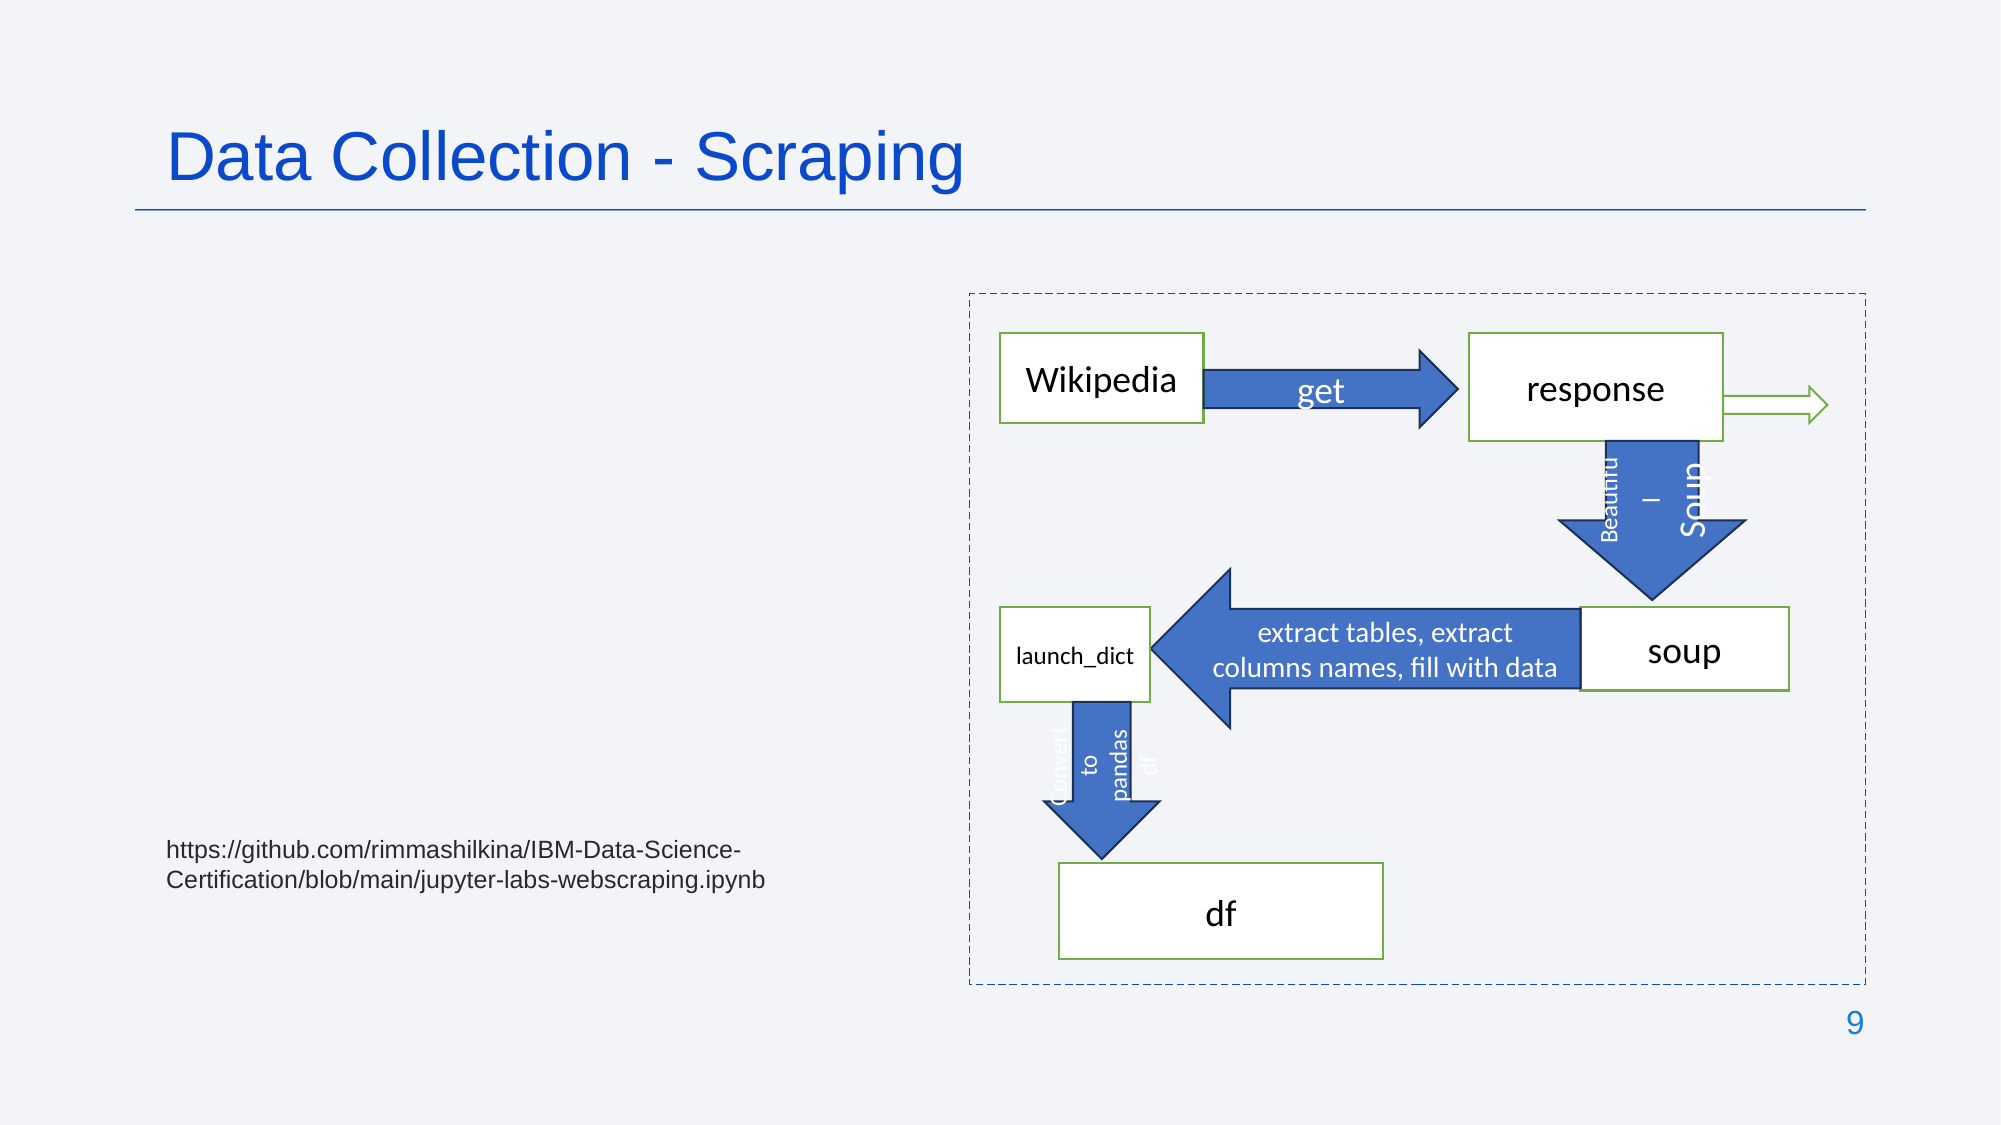

Data Collection - Scraping

https://github.com/rimmashilkina/IBM-Data-Science-Certification/blob/main/jupyter-labs-webscraping.ipynb

Wikipedia
response
get

Beautiful Soup
extract tables, extract columns names, fill with data
launch_dict
soup
Convert to pandas df
df
9